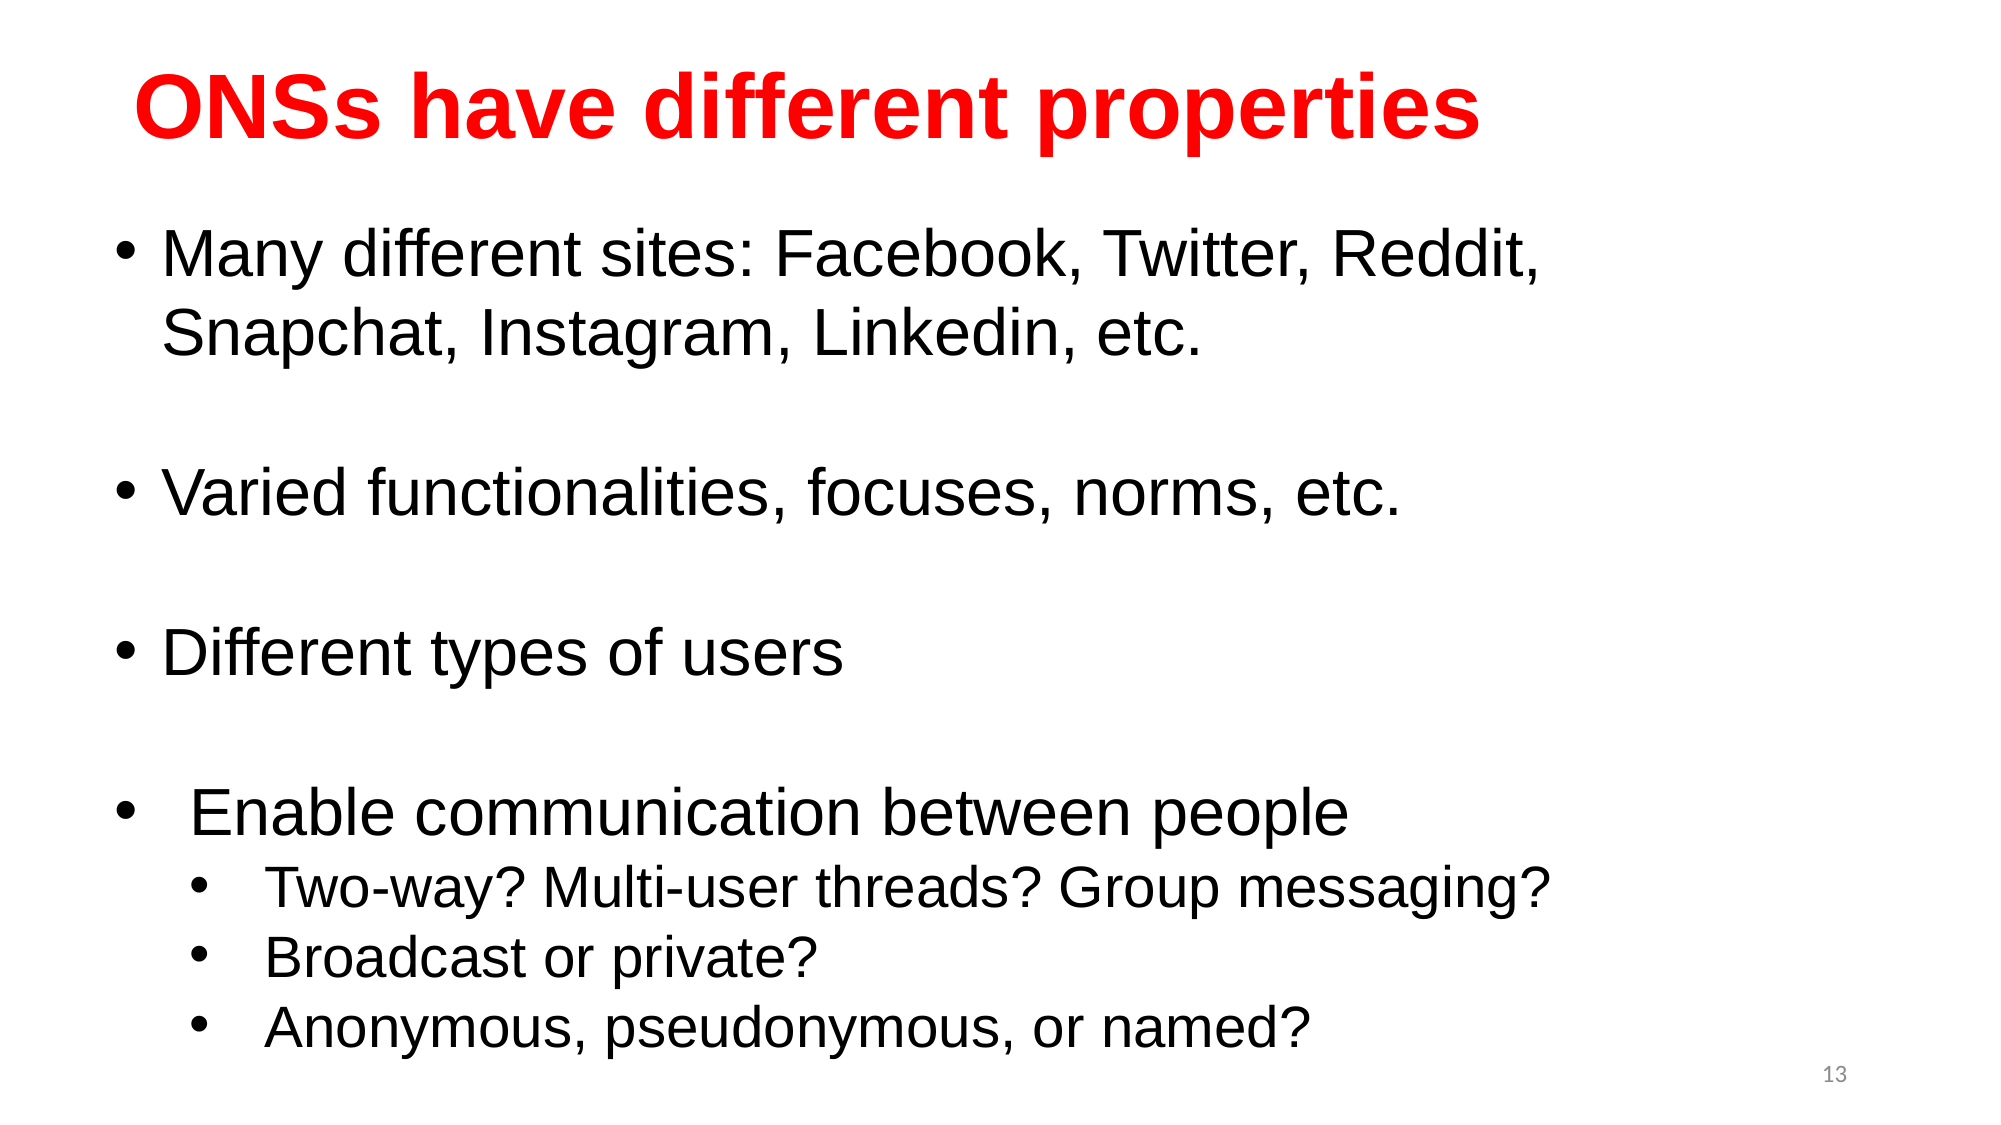

# ONSs have different properties
Many different sites: Facebook, Twitter, Reddit, Snapchat, Instagram, Linkedin, etc.

Varied functionalities, focuses, norms, etc.

Different types of users

Enable communication between people
Two-way? Multi-user threads? Group messaging?
Broadcast or private?
Anonymous, pseudonymous, or named?
13